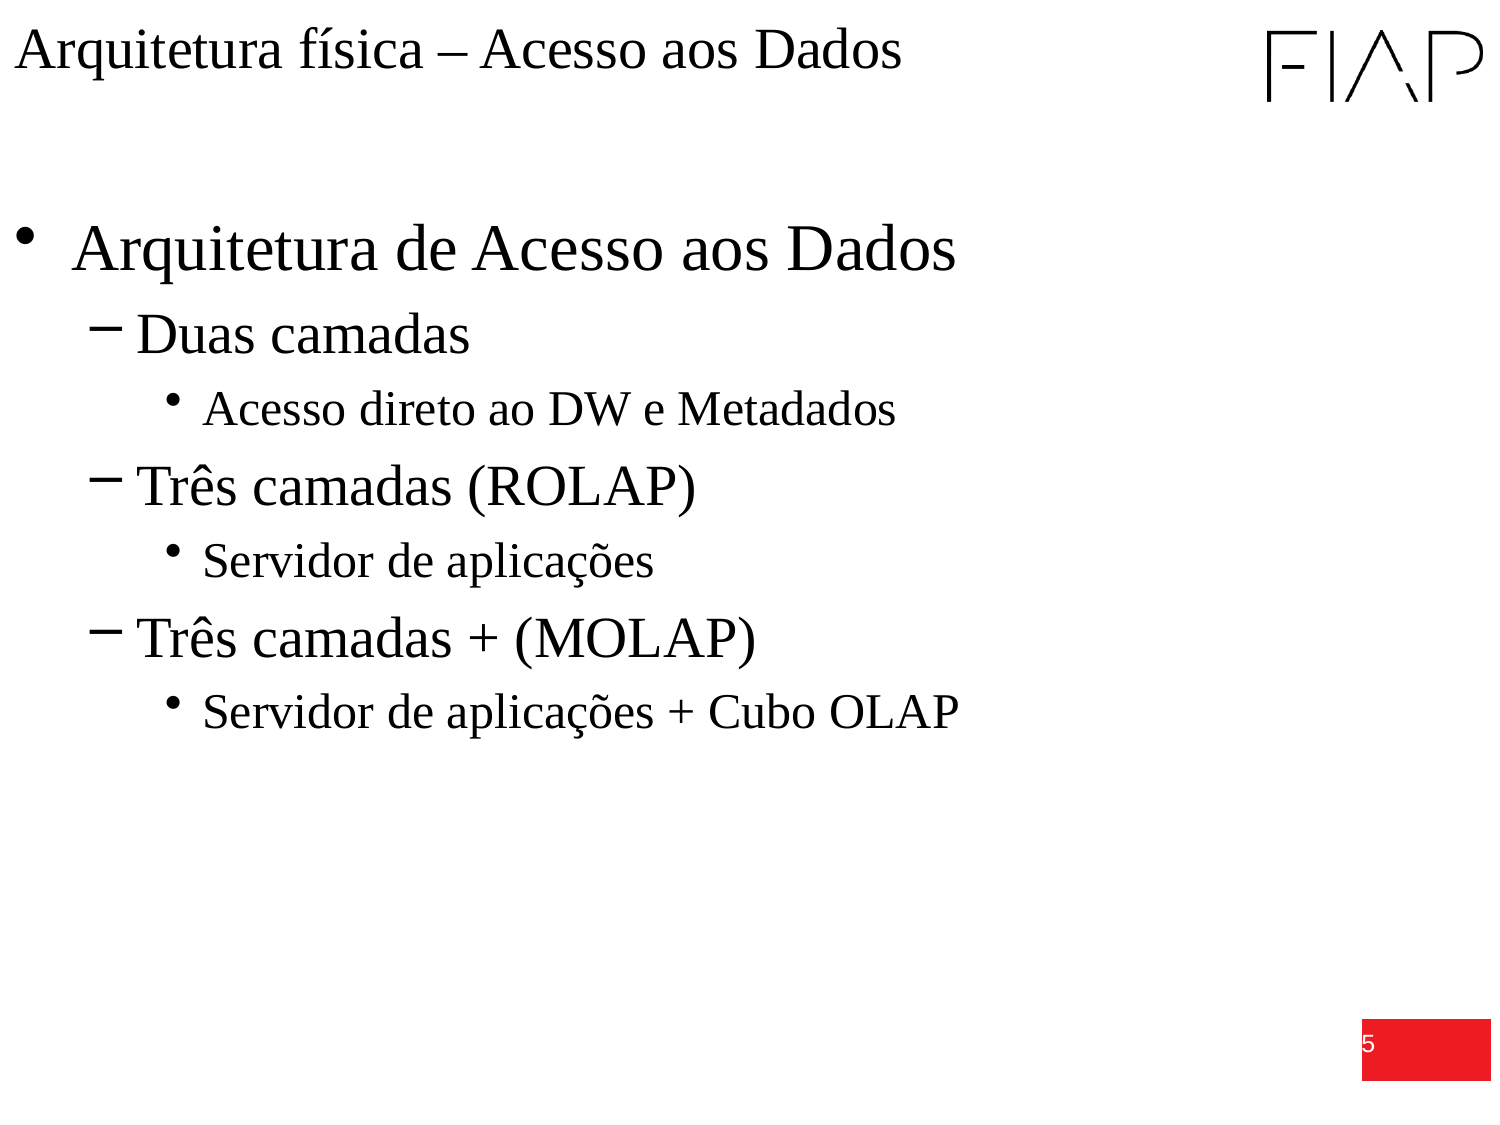

Arquitetura física – Acesso aos Dados
Arquitetura de Acesso aos Dados
Duas camadas
Acesso direto ao DW e Metadados
Três camadas (ROLAP)
Servidor de aplicações
Três camadas + (MOLAP)
Servidor de aplicações + Cubo OLAP